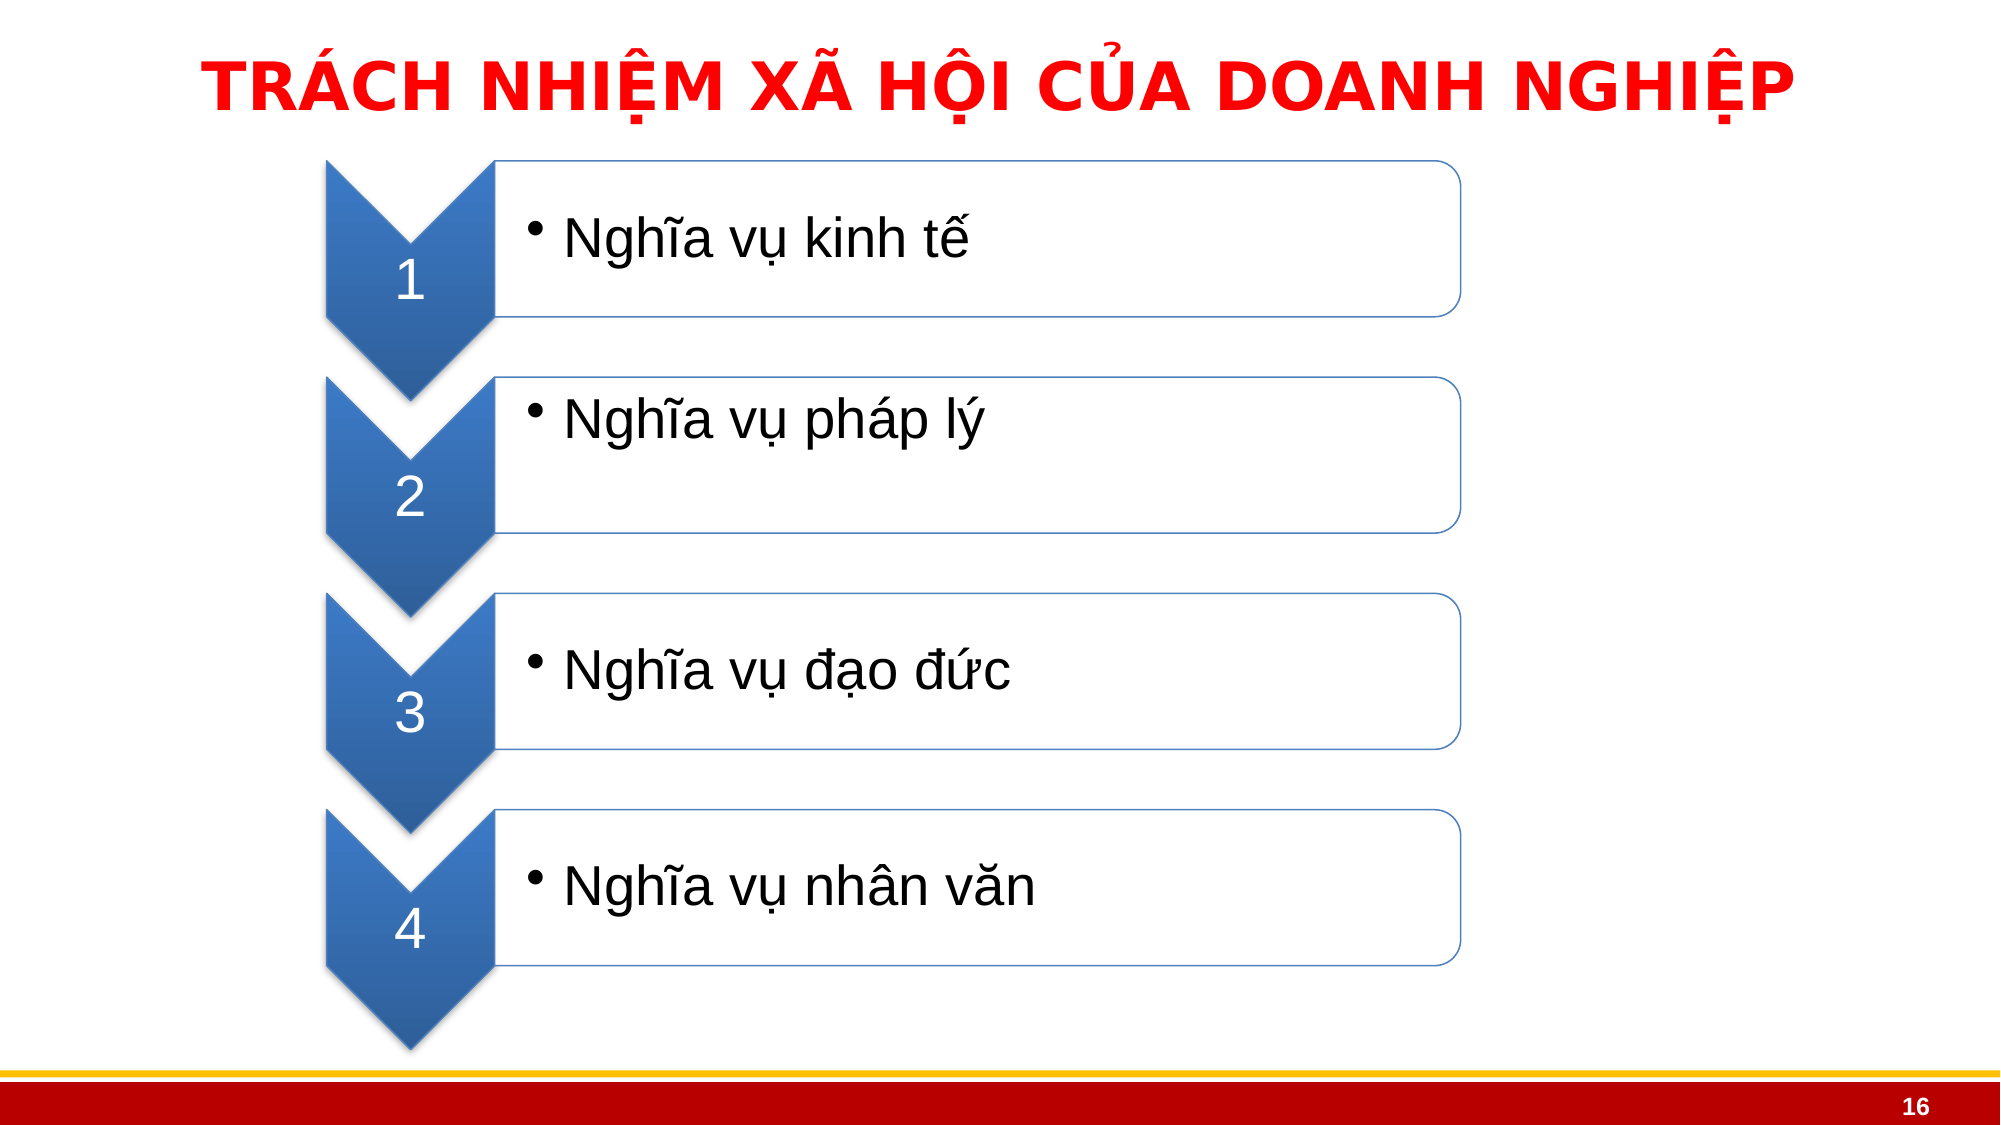

TRÁCH NHIỆM XÃ HỘI CỦA DOANH NGHIỆP
1
Nghĩa vụ kinh tế
2
Nghĩa vụ pháp lý

3
Nghĩa vụ đạo đức
4
Nghĩa vụ nhân văn
16